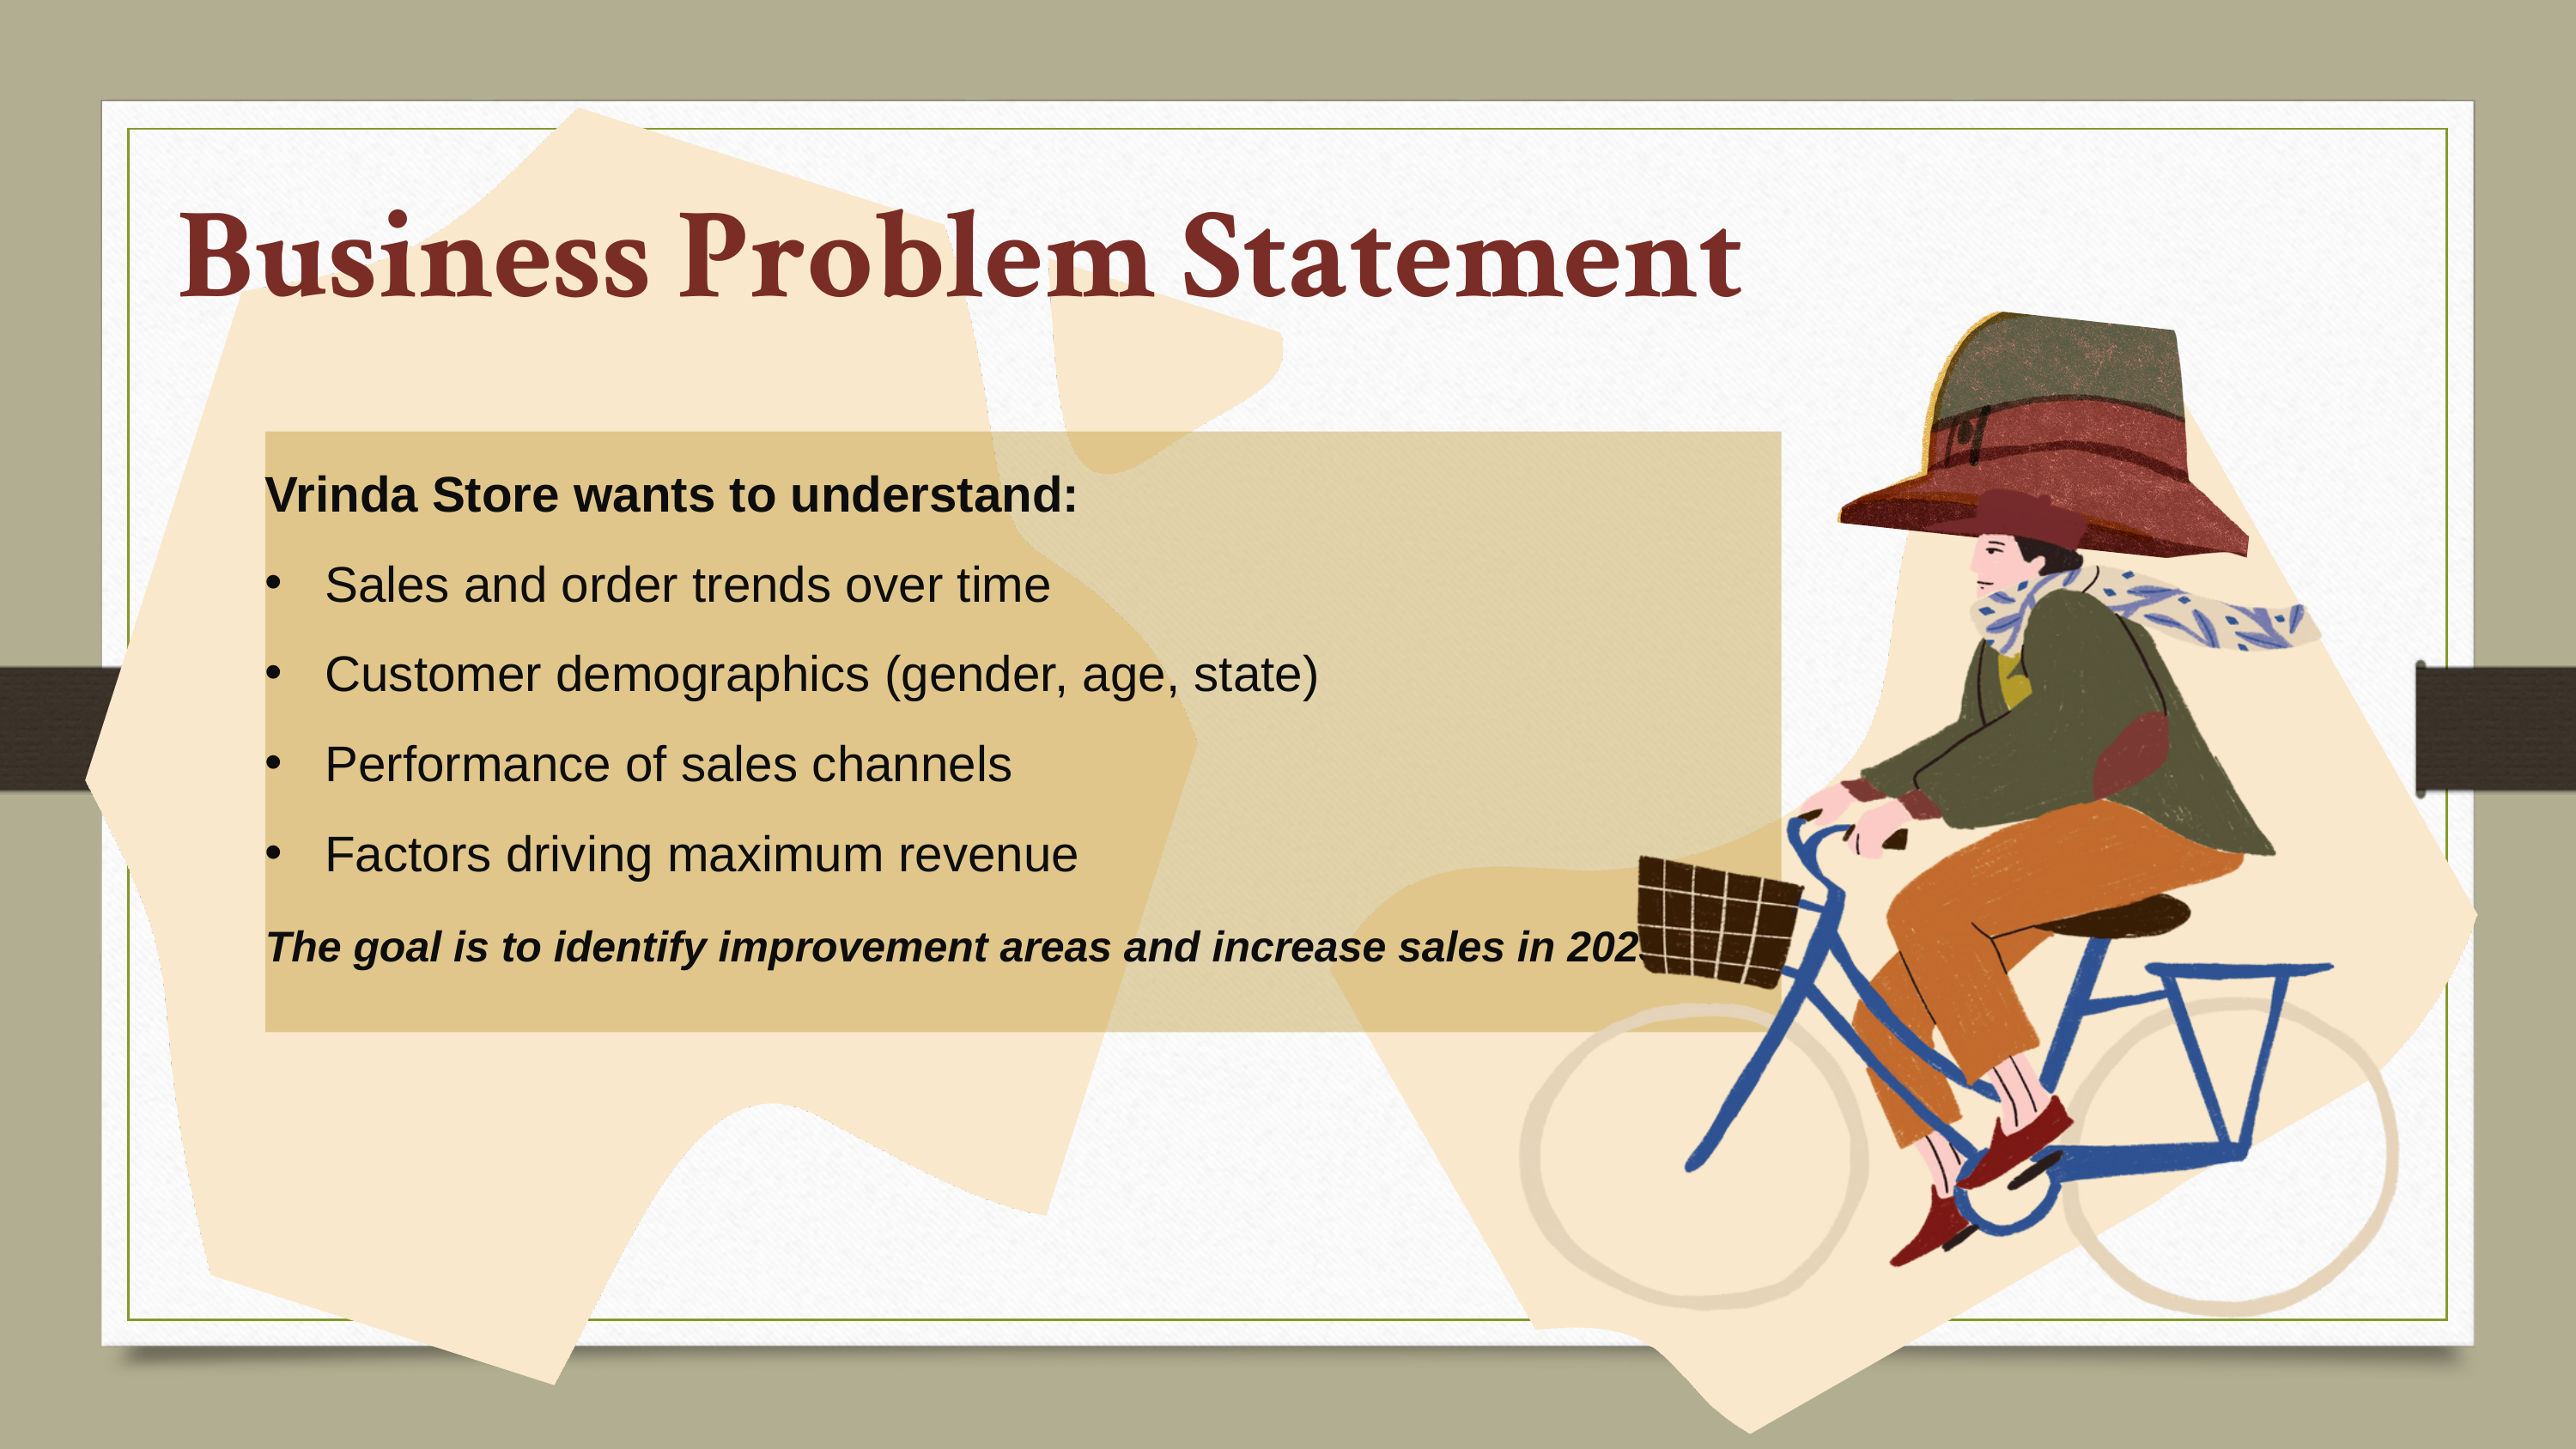

Business Problem Statement

Vrinda Store wants to understand:
   Sales and order trends over time
   Customer demographics (gender, age, state)
   Performance of sales channels
   Factors driving maximum revenue
The goal is to identify improvement areas and increase sales in 2023.